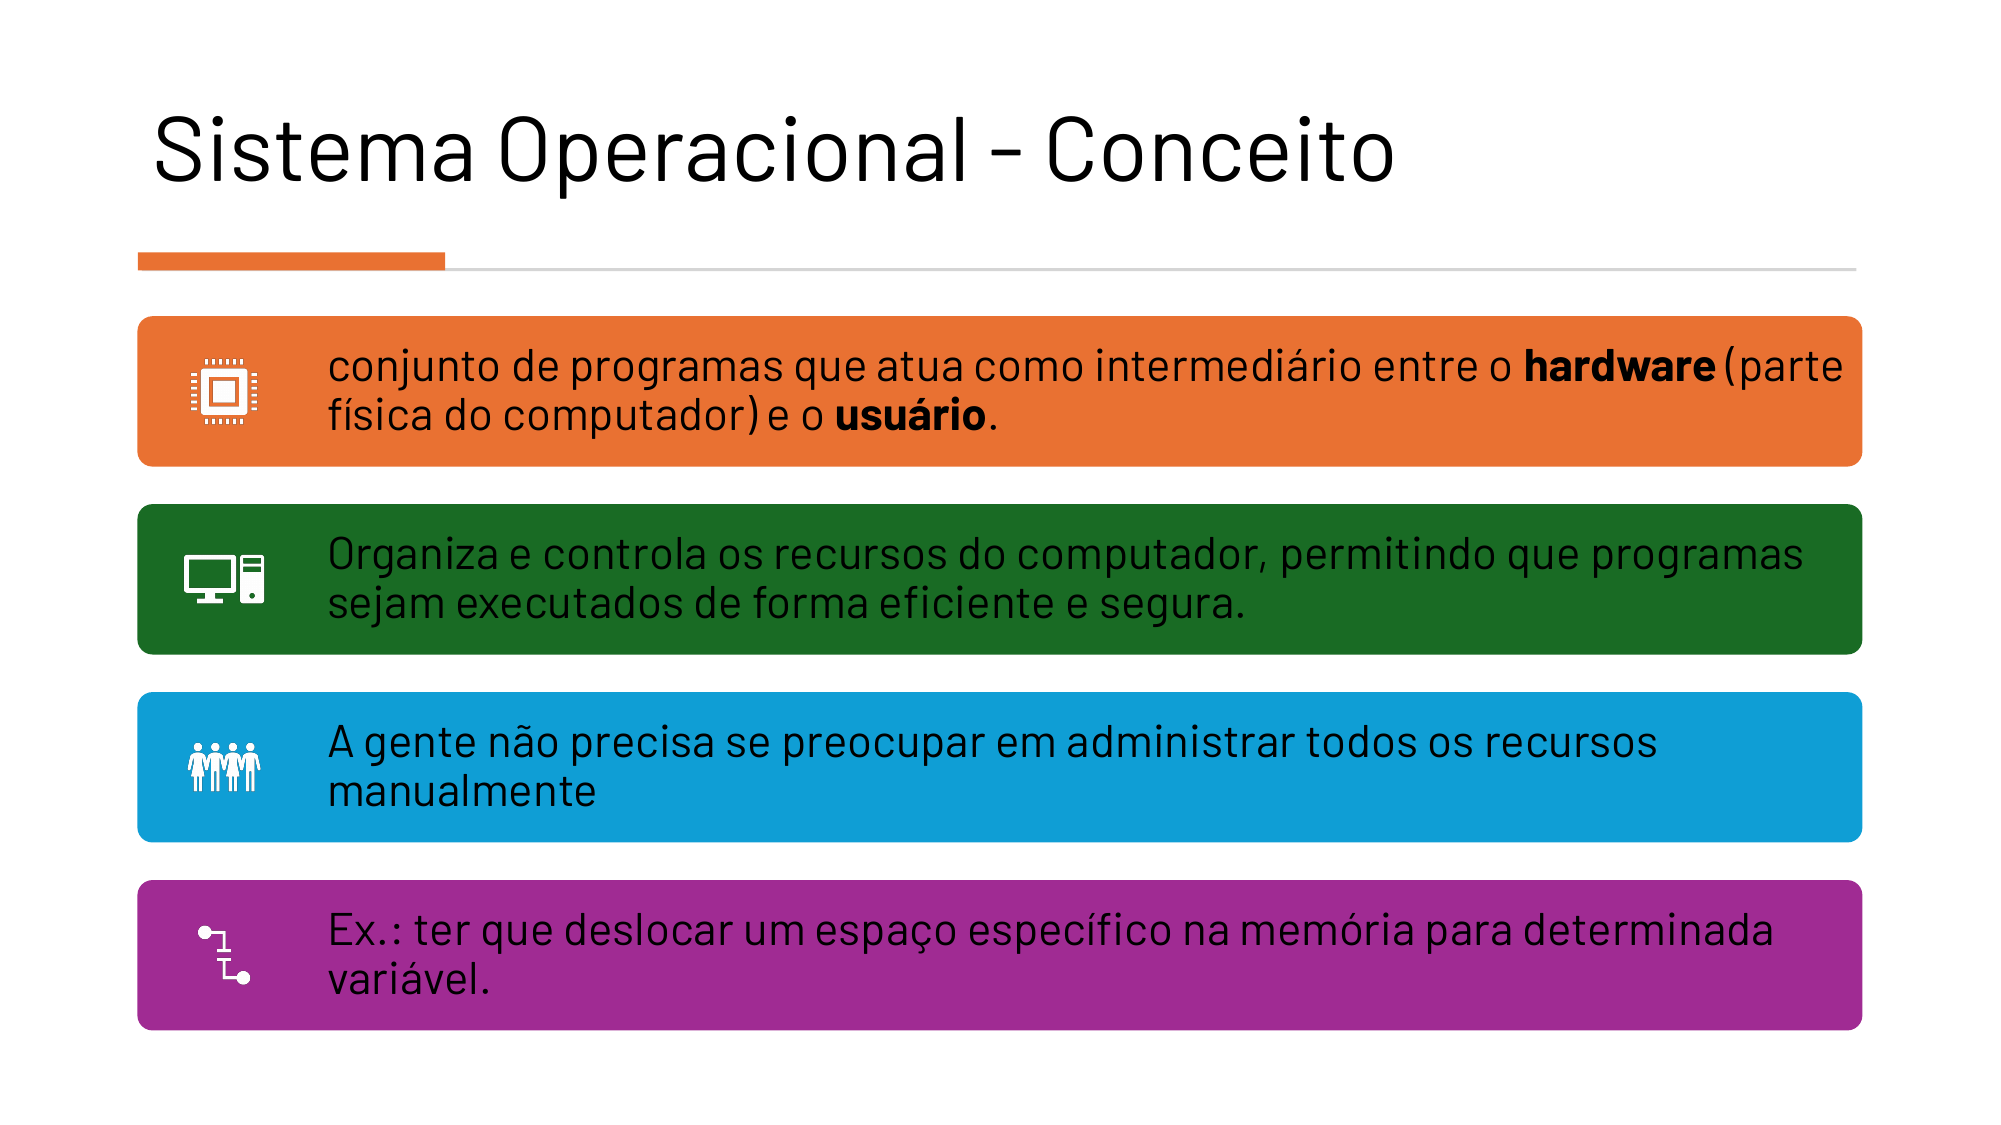

# Sistema Operacional - Conceito

conjunto de programas que atua como intermediário entre o hardware (parte física do computador) e o usuário.
Organiza e controla os recursos do computador, permitindo que programas sejam executados de forma eficiente e segura.
A gente não precisa se preocupar em administrar todos os recursos manualmente
Ex.: ter que deslocar um espaço específico na memória para determinada variável.